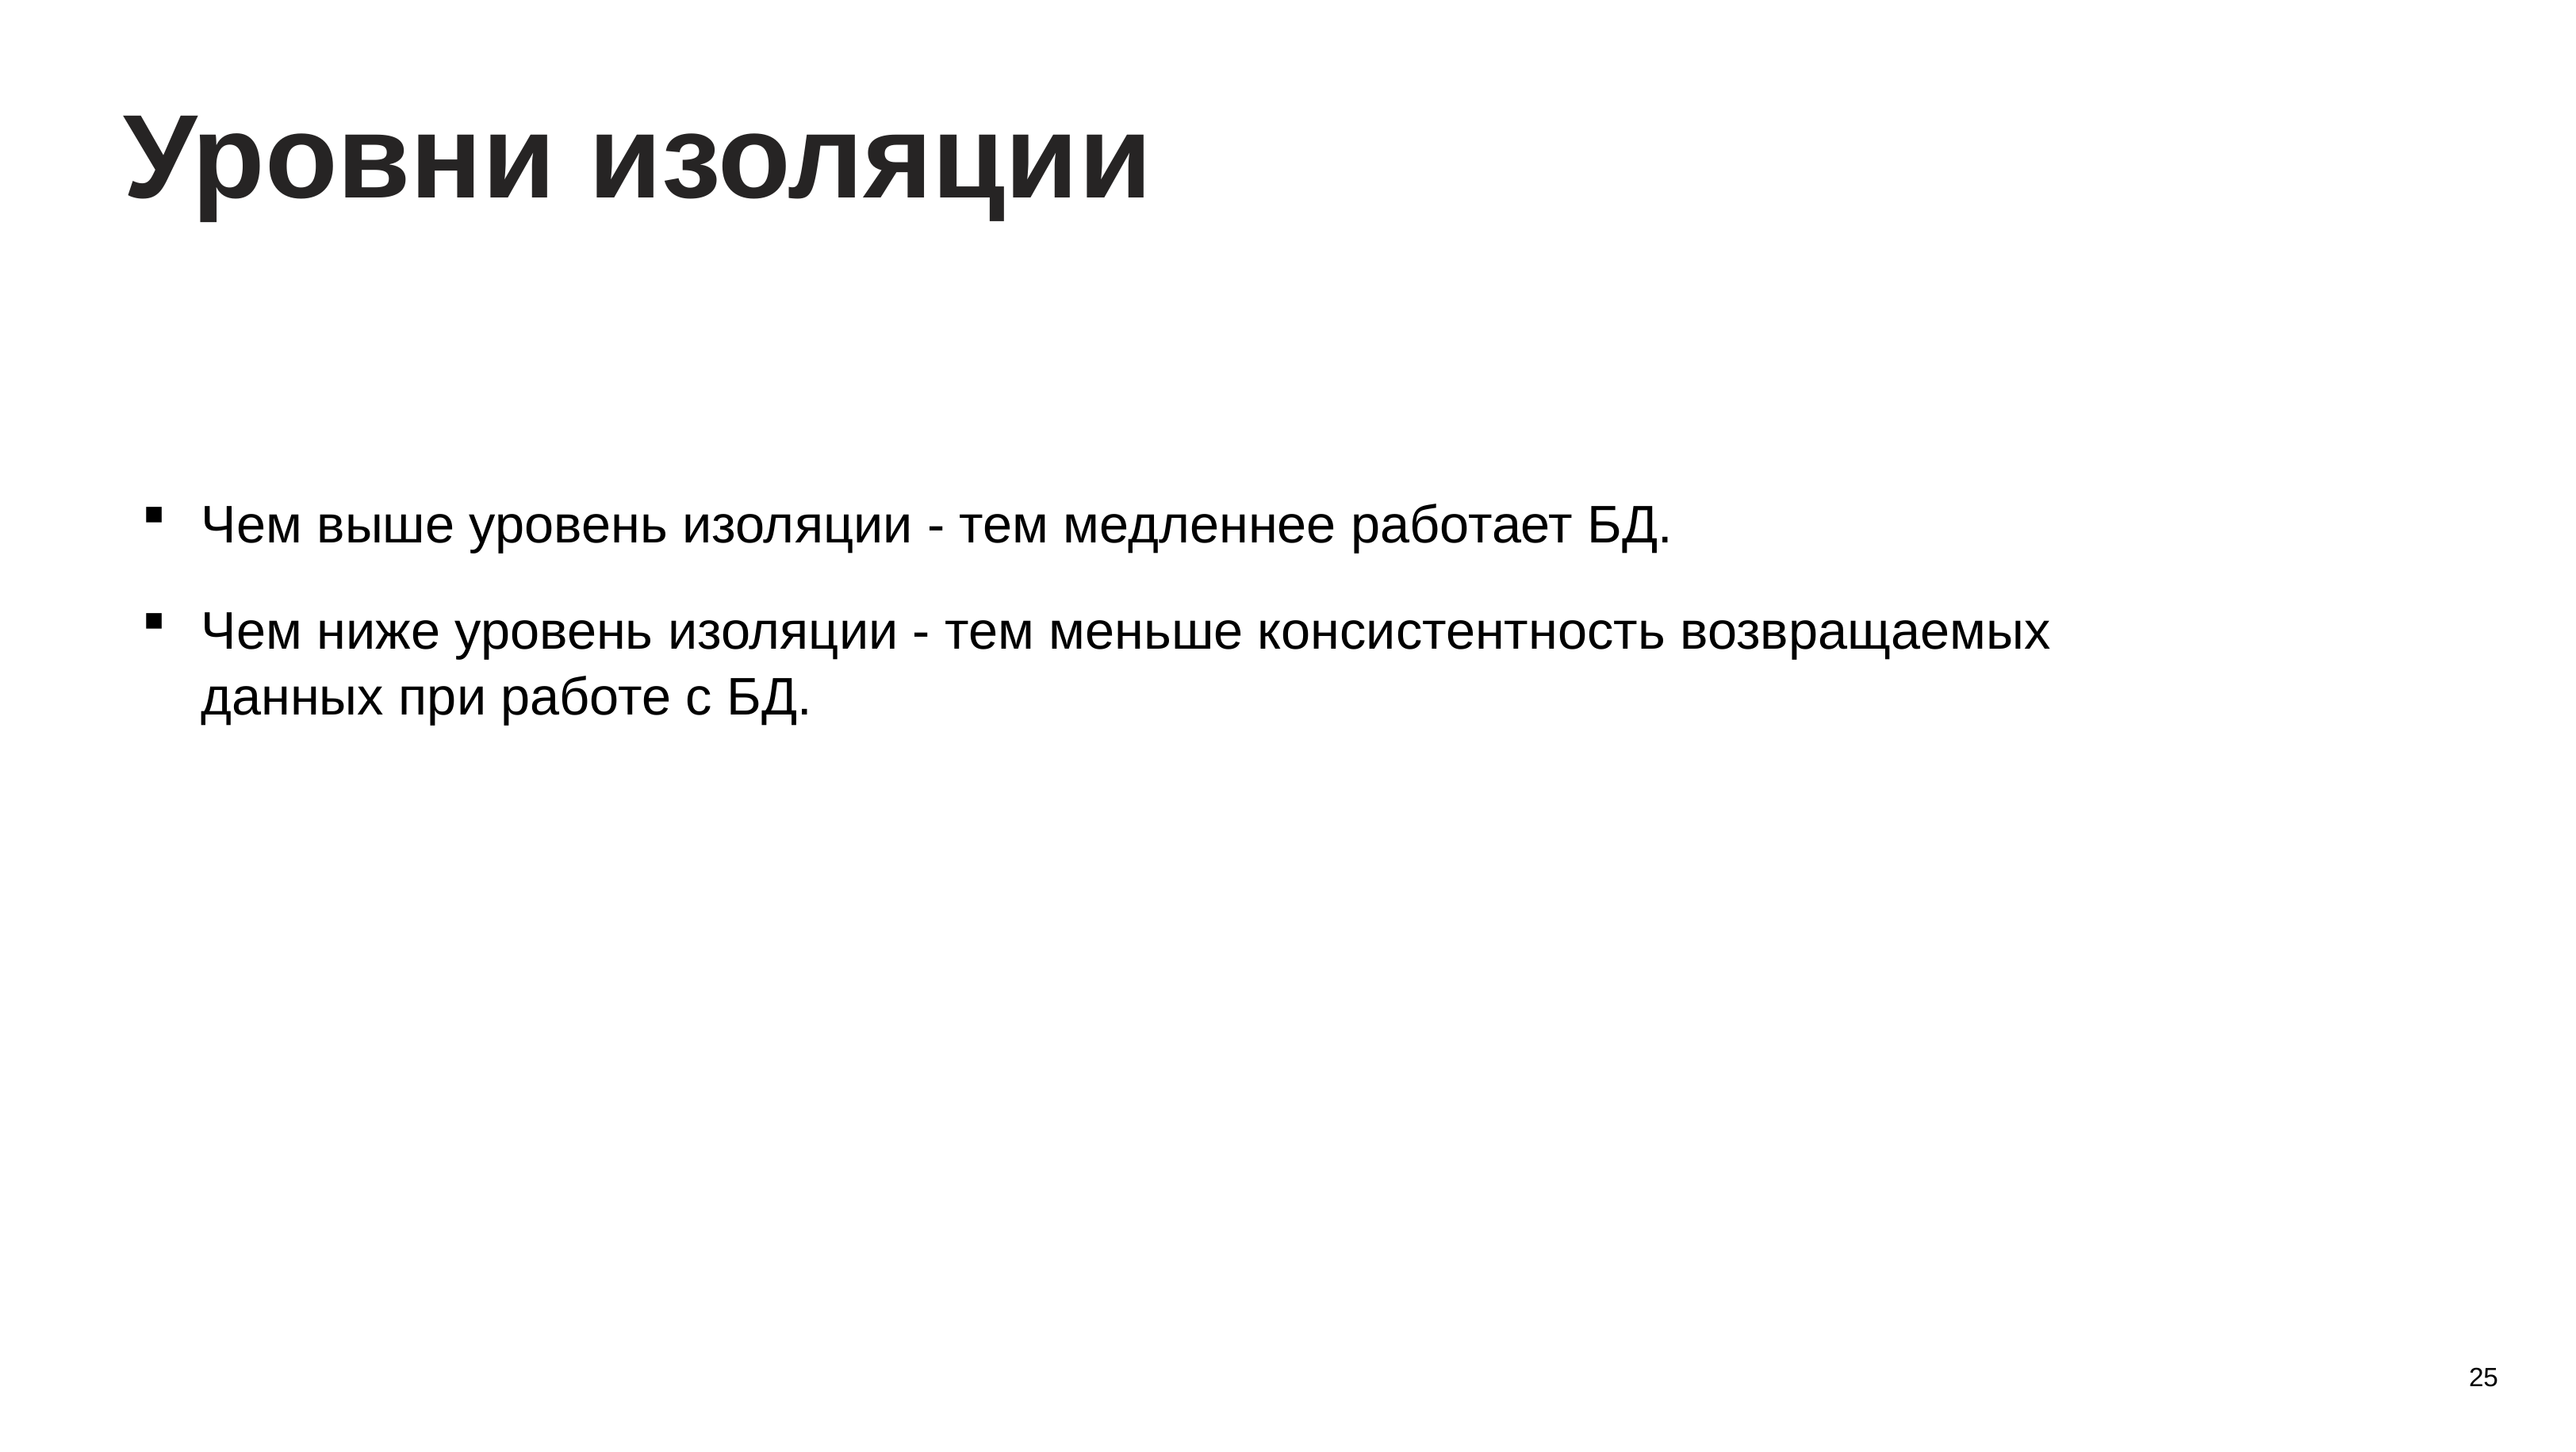

Уровни изоляции

Чем выше уровень изоляции - тем медленнее работает БД.
Чем ниже уровень изоляции - тем меньше консистентность возвращаемых данных при работе с БД.
25